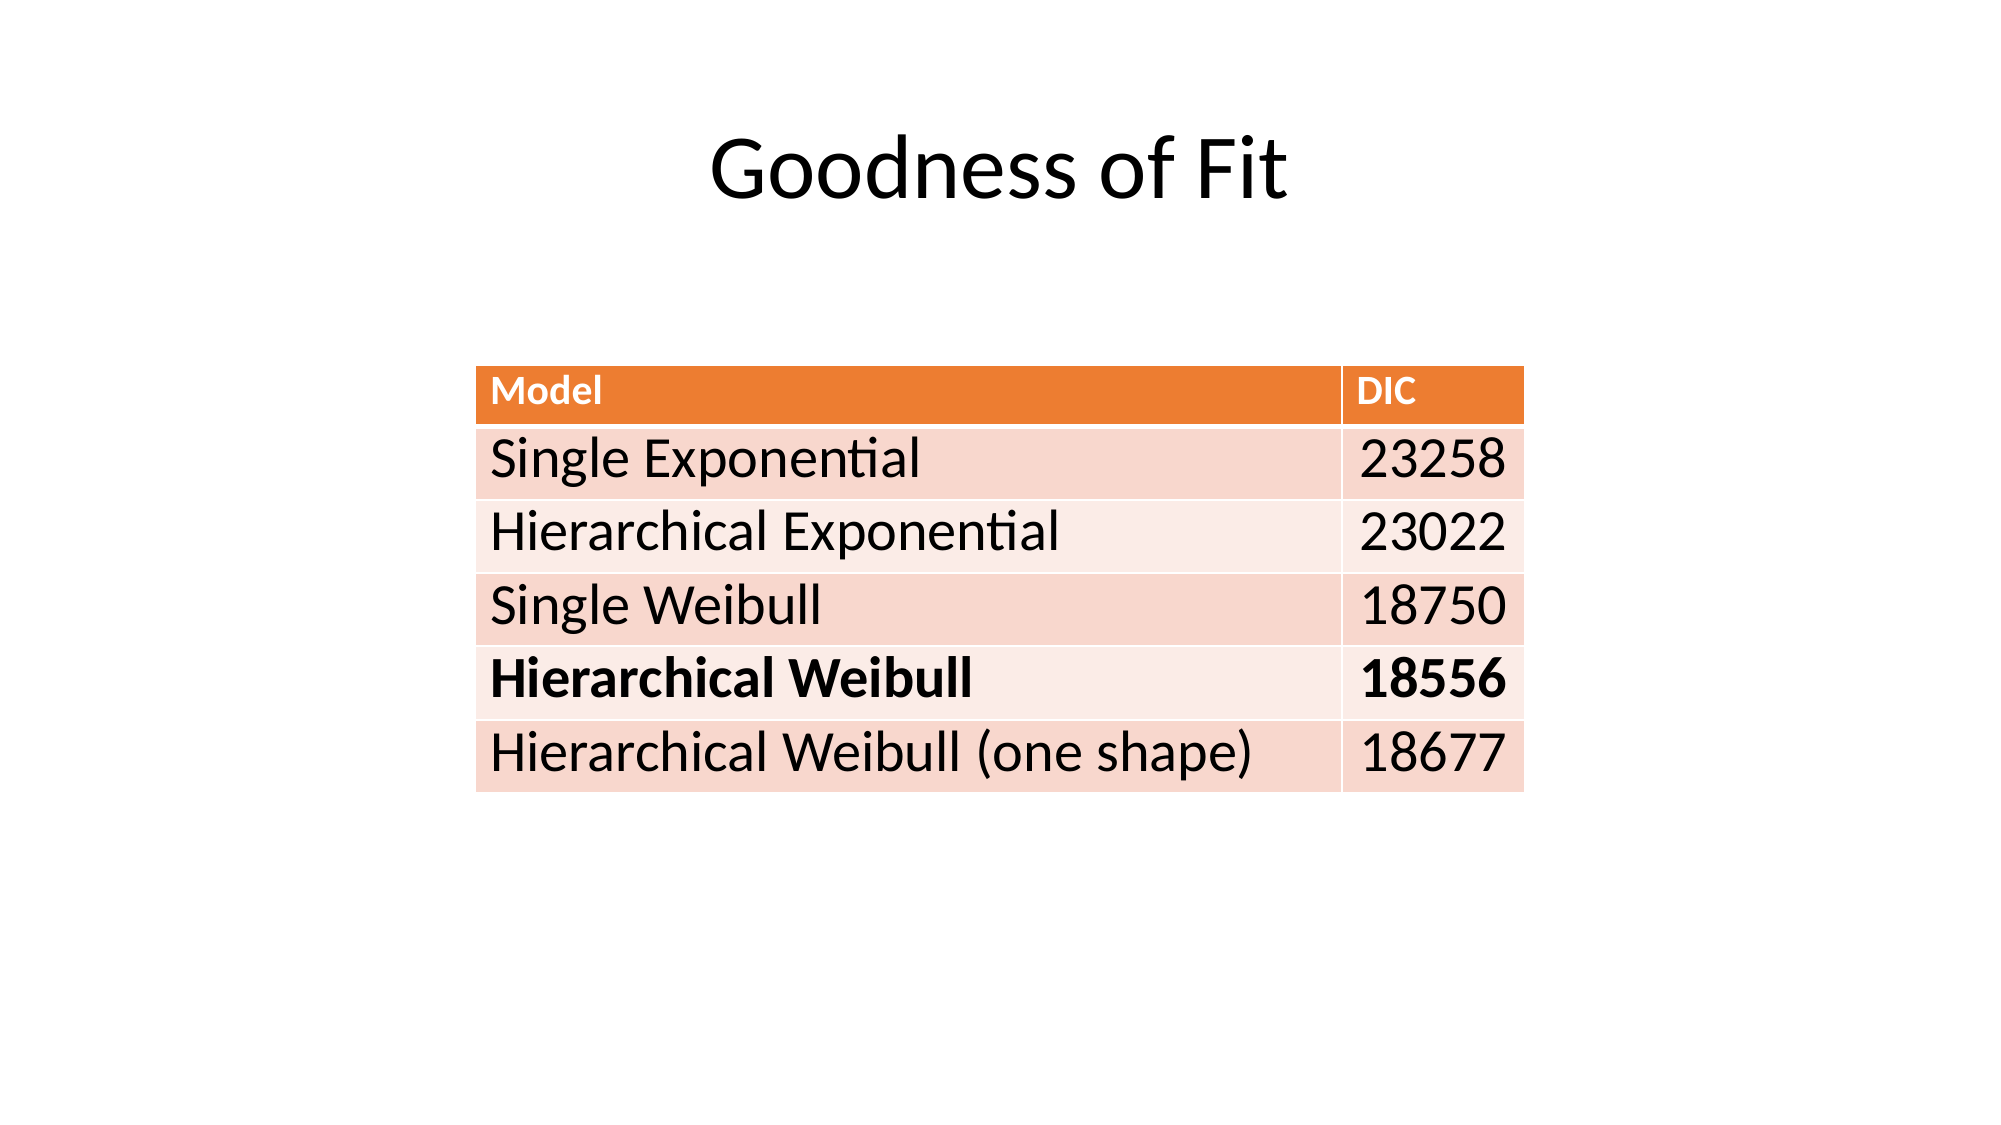

# Goodness of Fit
| Model | DIC |
| --- | --- |
| Single Exponential | 23258 |
| Hierarchical Exponential | 23022 |
| Single Weibull | 18750 |
| Hierarchical Weibull | 18556 |
| Hierarchical Weibull (one shape) | 18677 |